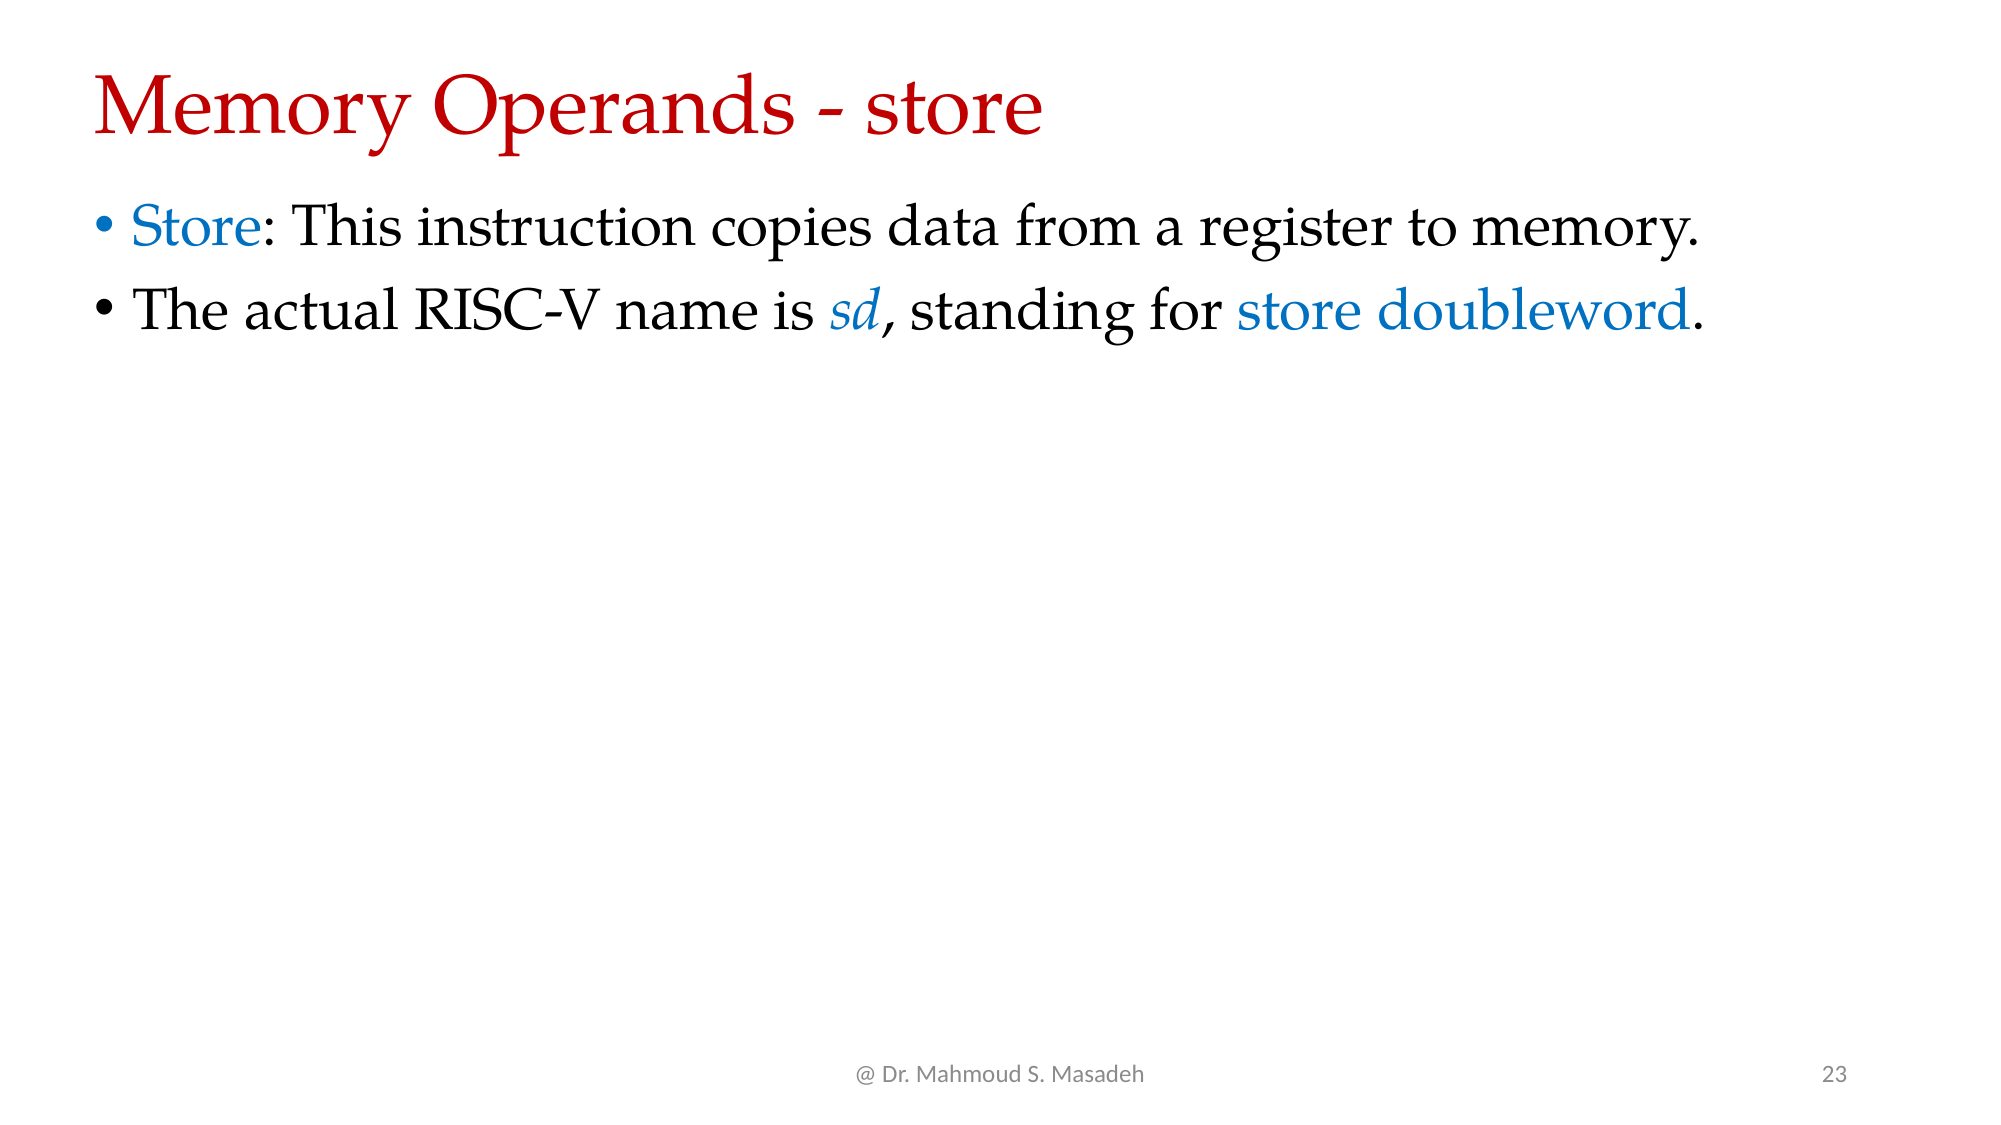

# Memory Operands - store
Store: This instruction copies data from a register to memory.
The actual RISC-V name is sd, standing for store doubleword.

@ Dr. Mahmoud S. Masadeh
23